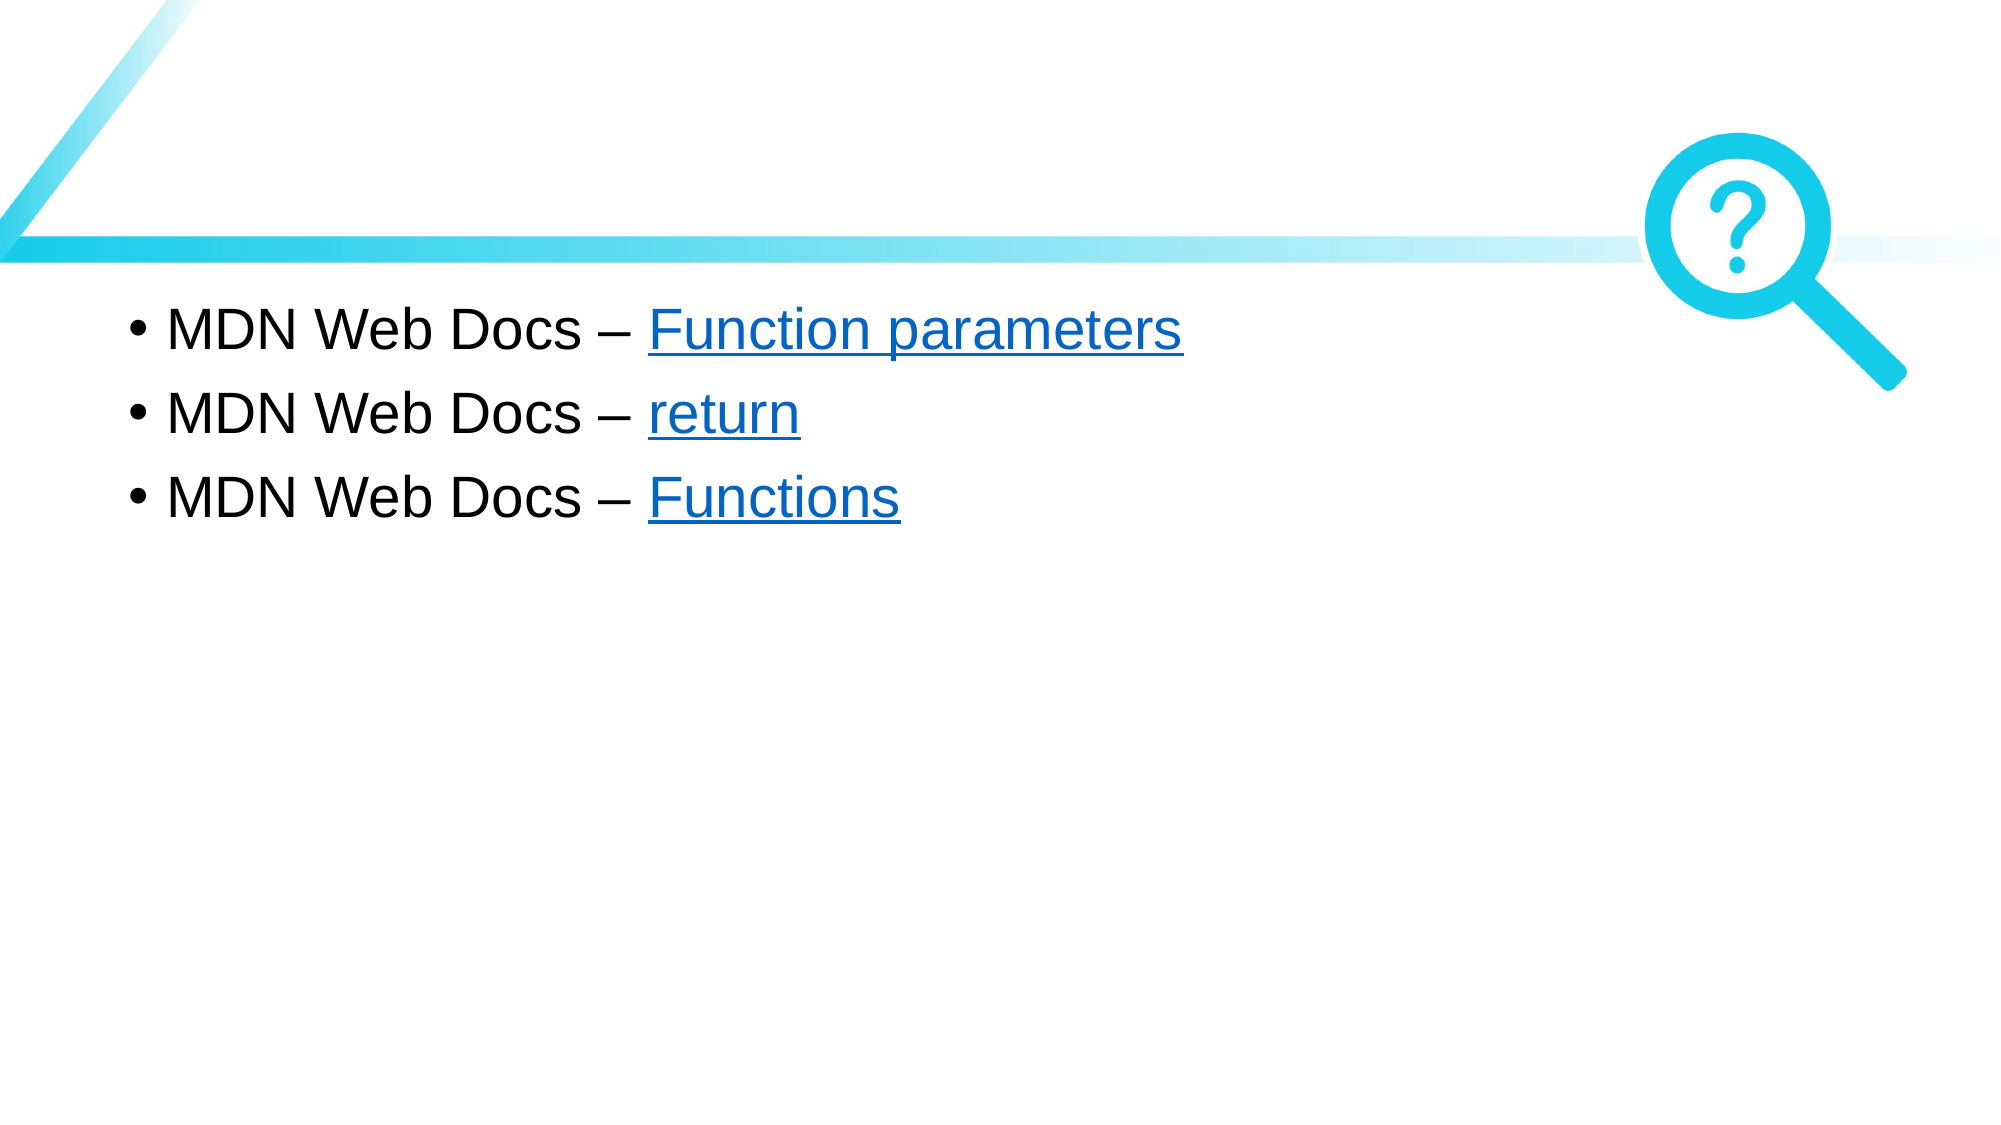

#
MDN Web Docs – Function parameters
MDN Web Docs – return
MDN Web Docs – Functions